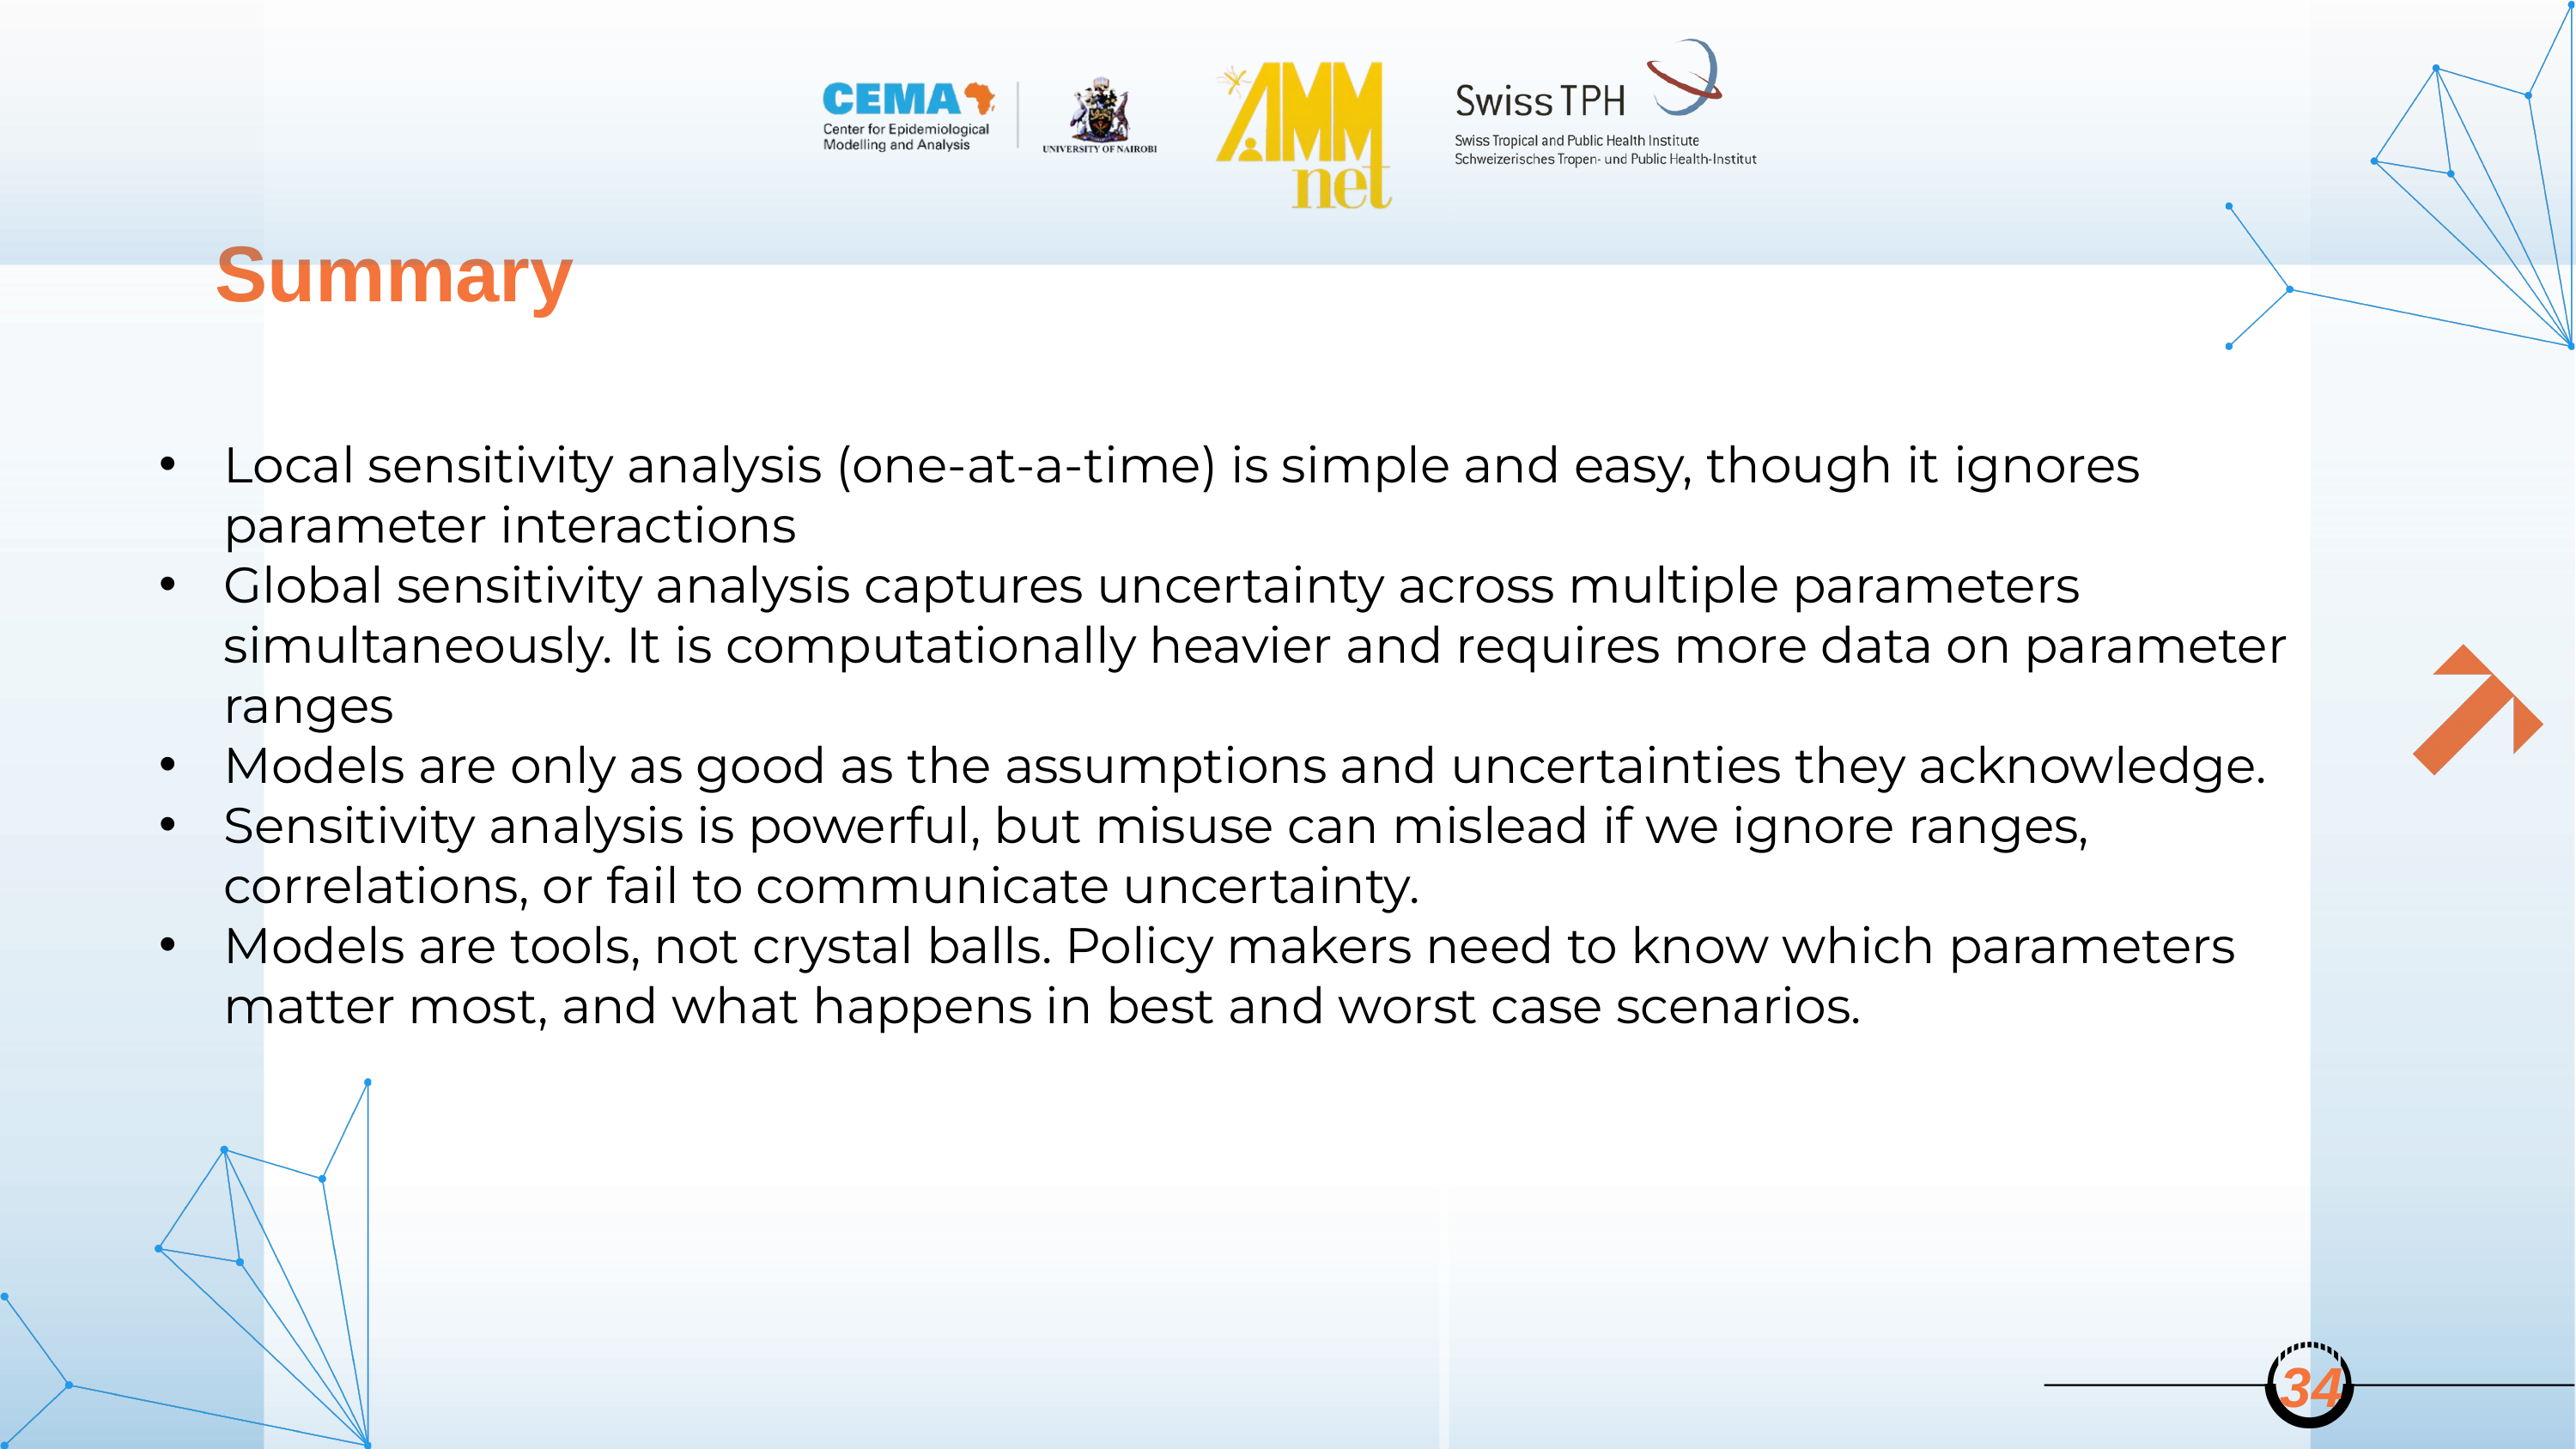

Summary
Local sensitivity analysis (one-at-a-time) is simple and easy, though it ignores parameter interactions
Global sensitivity analysis captures uncertainty across multiple parameters simultaneously. It is computationally heavier and requires more data on parameter ranges
Models are only as good as the assumptions and uncertainties they acknowledge.
Sensitivity analysis is powerful, but misuse can mislead if we ignore ranges, correlations, or fail to communicate uncertainty.
Models are tools, not crystal balls. Policy makers need to know which parameters matter most, and what happens in best and worst case scenarios.

34